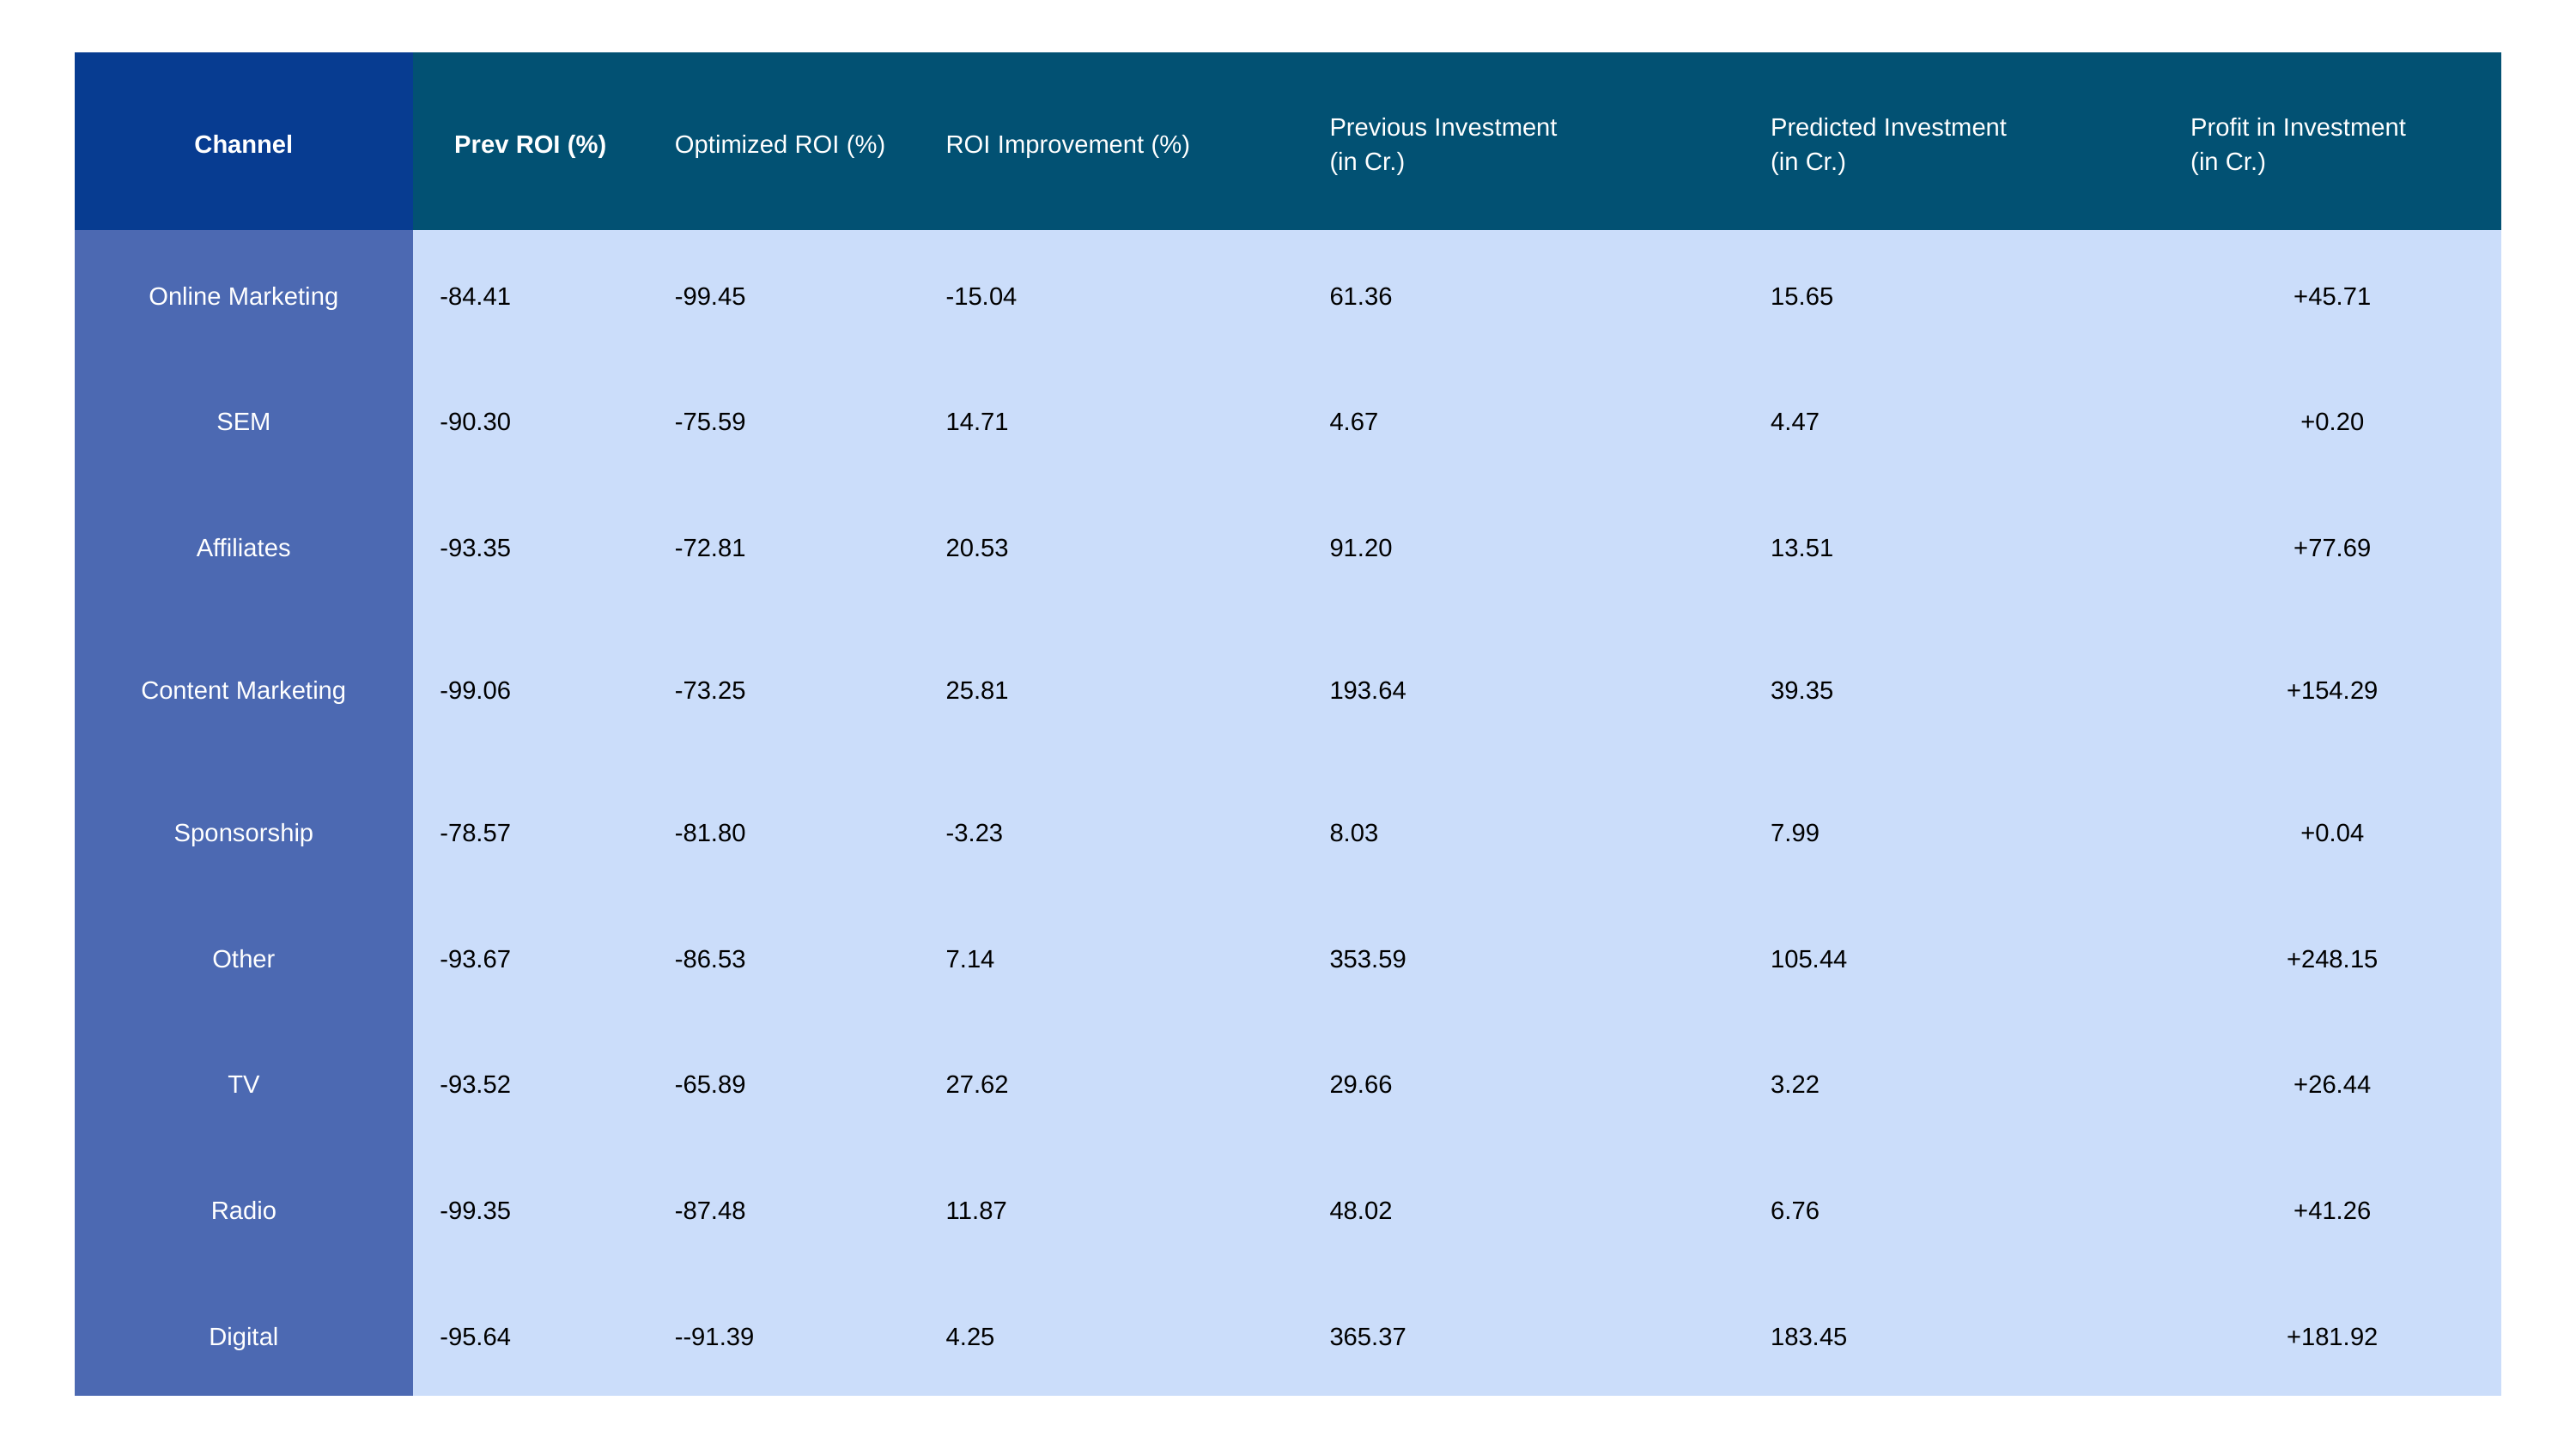

| Channel | Prev ROI (%) | Optimized ROI (%) | ROI Improvement (%) | Previous Investment (in Cr.) | Predicted Investment (in Cr.) | Profit in Investment (in Cr.) |
| --- | --- | --- | --- | --- | --- | --- |
| Online Marketing | -84.41 | -99.45 | -15.04 | 61.36 | 15.65 | +45.71 |
| SEM | -90.30 | -75.59 | 14.71 | 4.67 | 4.47 | +0.20 |
| Affiliates | -93.35 | -72.81 | 20.53 | 91.20 | 13.51 | +77.69 |
| Content Marketing | -99.06 | -73.25 | 25.81 | 193.64 | 39.35 | +154.29 |
| Sponsorship | -78.57 | -81.80 | -3.23 | 8.03 | 7.99 | +0.04 |
| Other | -93.67 | -86.53 | 7.14 | 353.59 | 105.44 | +248.15 |
| TV | -93.52 | -65.89 | 27.62 | 29.66 | 3.22 | +26.44 |
| Radio | -99.35 | -87.48 | 11.87 | 48.02 | 6.76 | +41.26 |
| Digital | -95.64 | --91.39 | 4.25 | 365.37 | 183.45 | +181.92 |